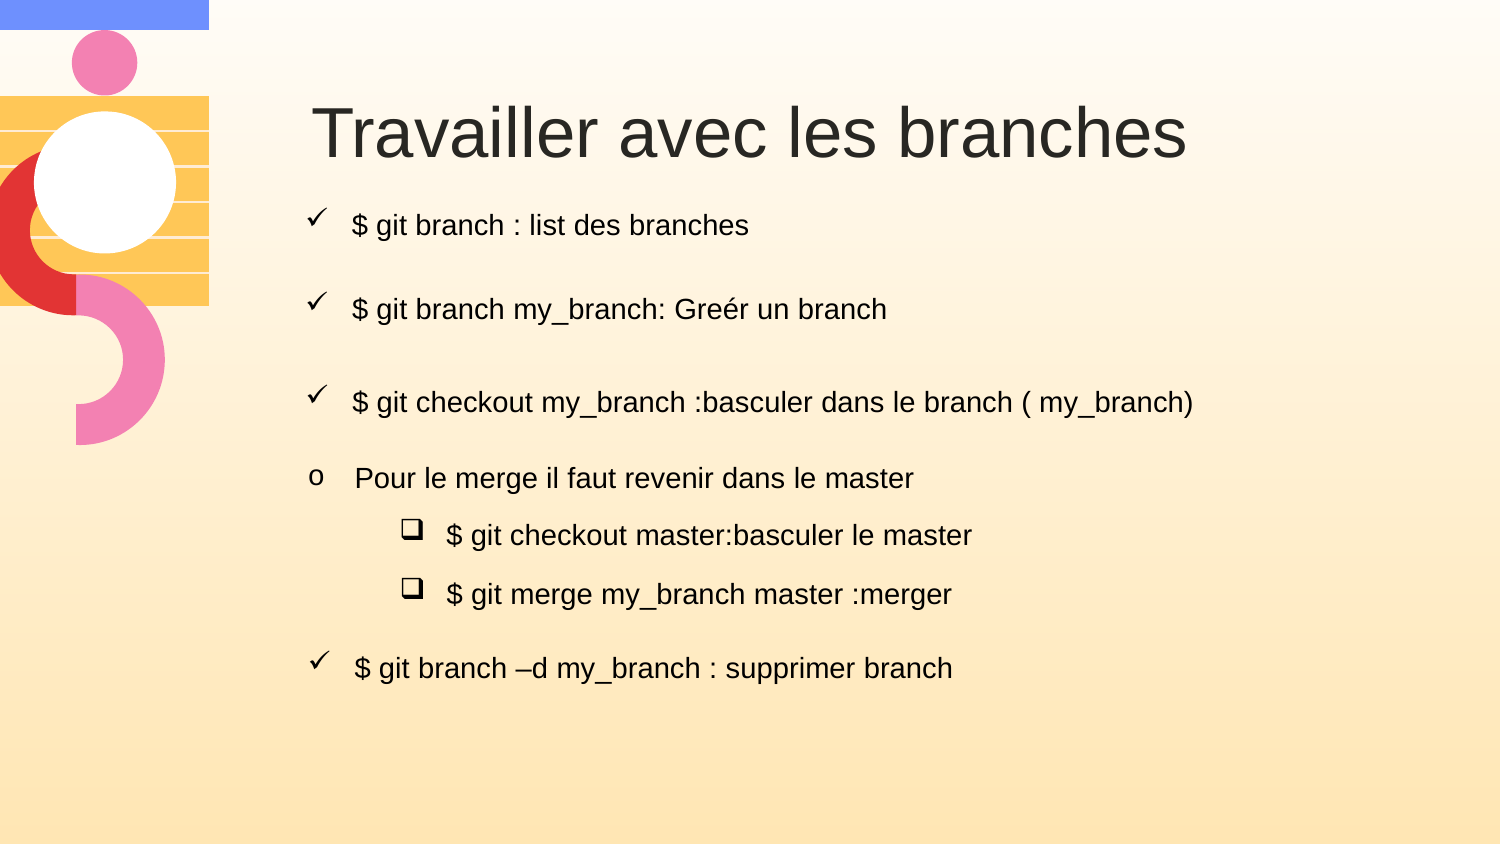

# Travailler avec les branches
$ git branch : list des branches
$ git branch my_branch: Greér un branch
$ git checkout my_branch :basculer dans le branch ( my_branch)
Pour le merge il faut revenir dans le master
$ git checkout master:basculer le master
$ git merge my_branch master :merger
$ git branch –d my_branch : supprimer branch